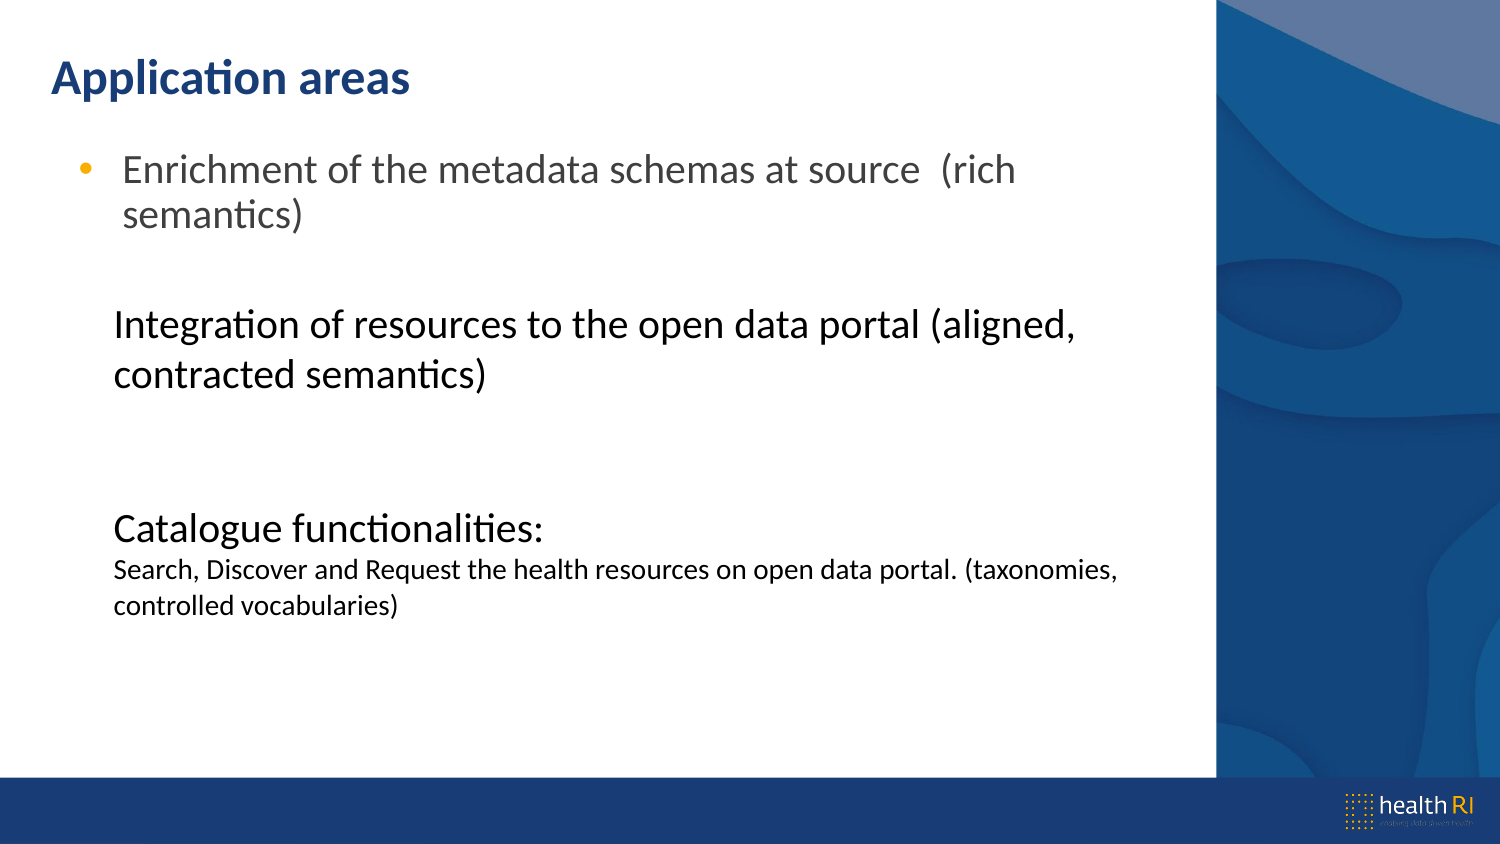

# Application areas
Enrichment of the metadata schemas at source  (rich semantics)

Integration of resources to the open data portal (aligned, contracted semantics)

Catalogue functionalities:
Search, Discover and Request the health resources on open data portal. (taxonomies, controlled vocabularies)